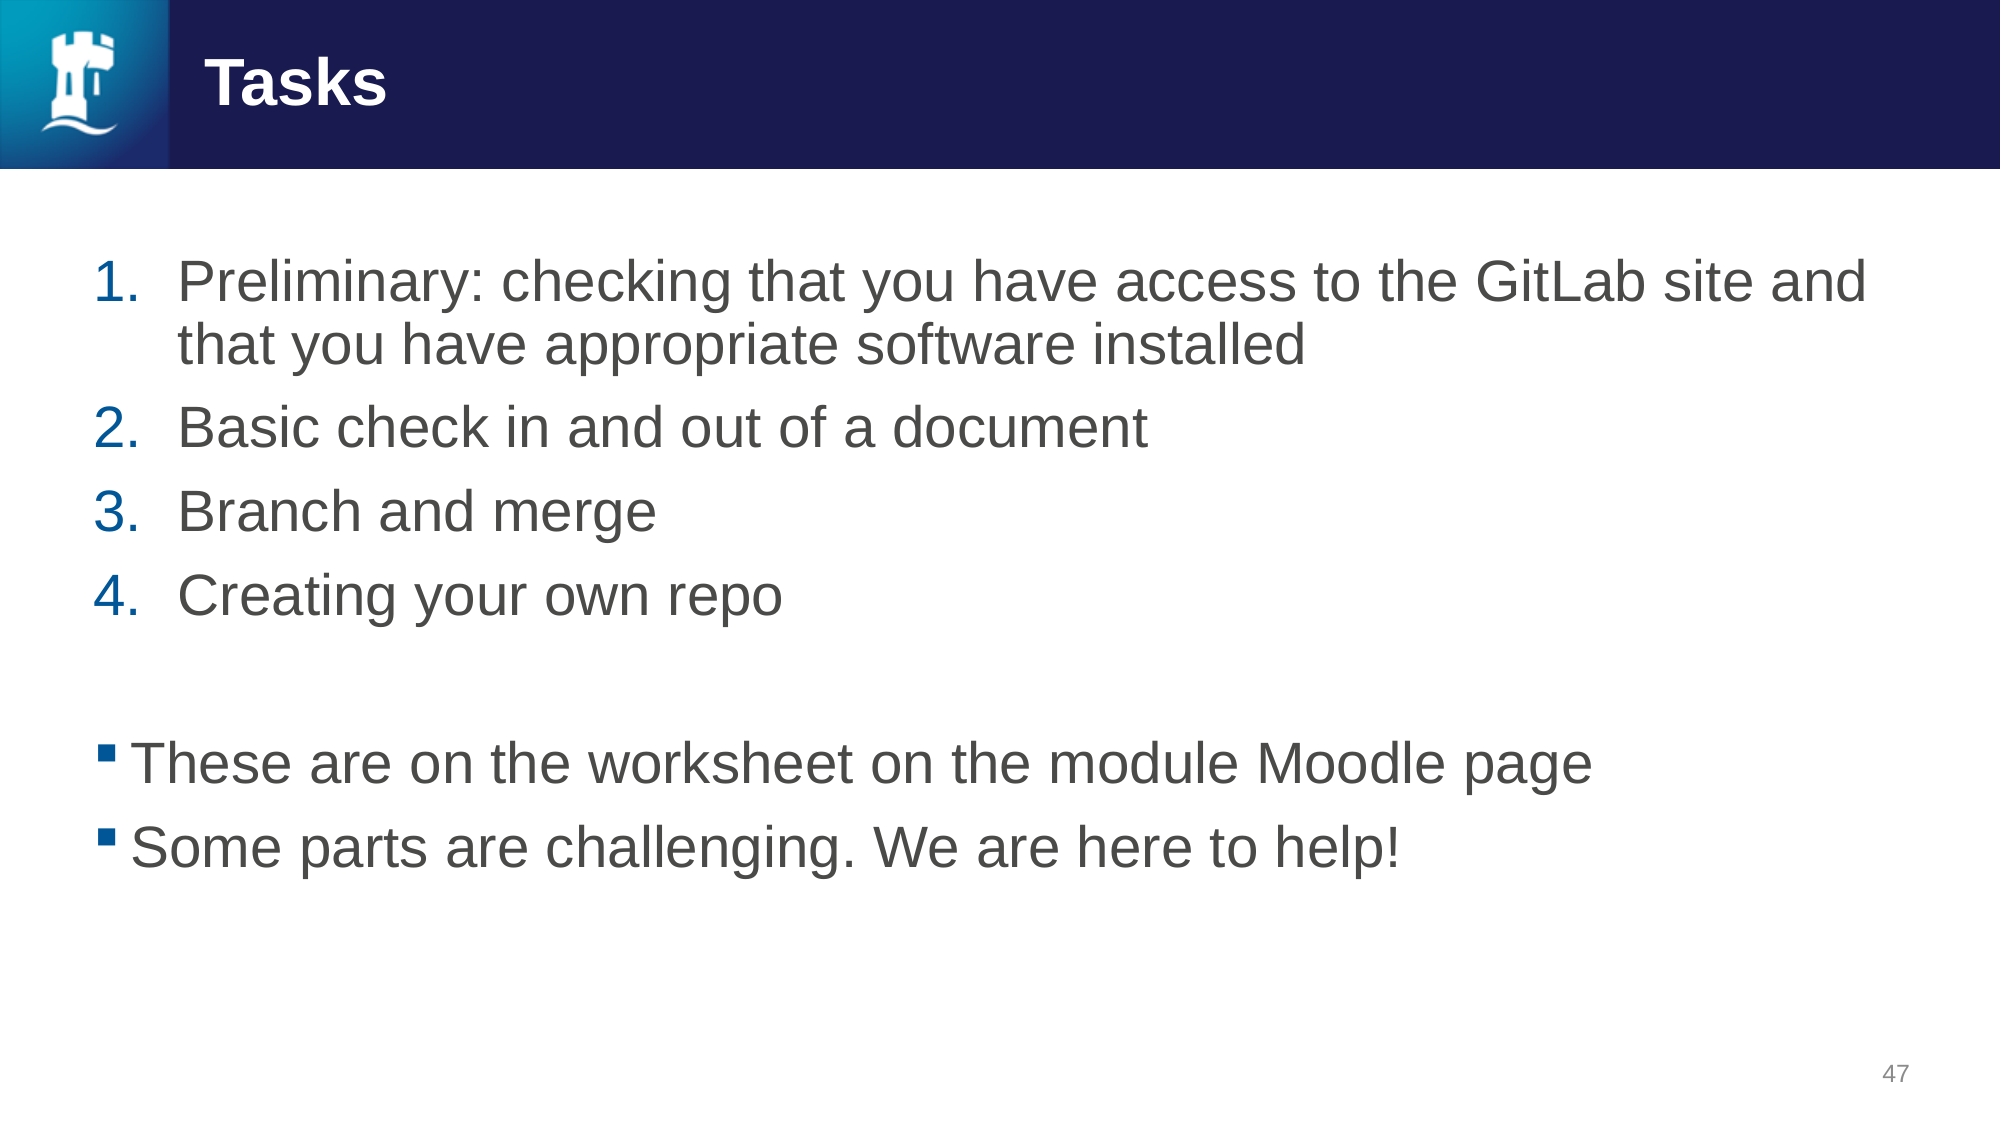

# Tasks
Preliminary: checking that you have access to the GitLab site and that you have appropriate software installed
Basic check in and out of a document
Branch and merge
Creating your own repo

These are on the worksheet on the module Moodle page
Some parts are challenging. We are here to help!
47